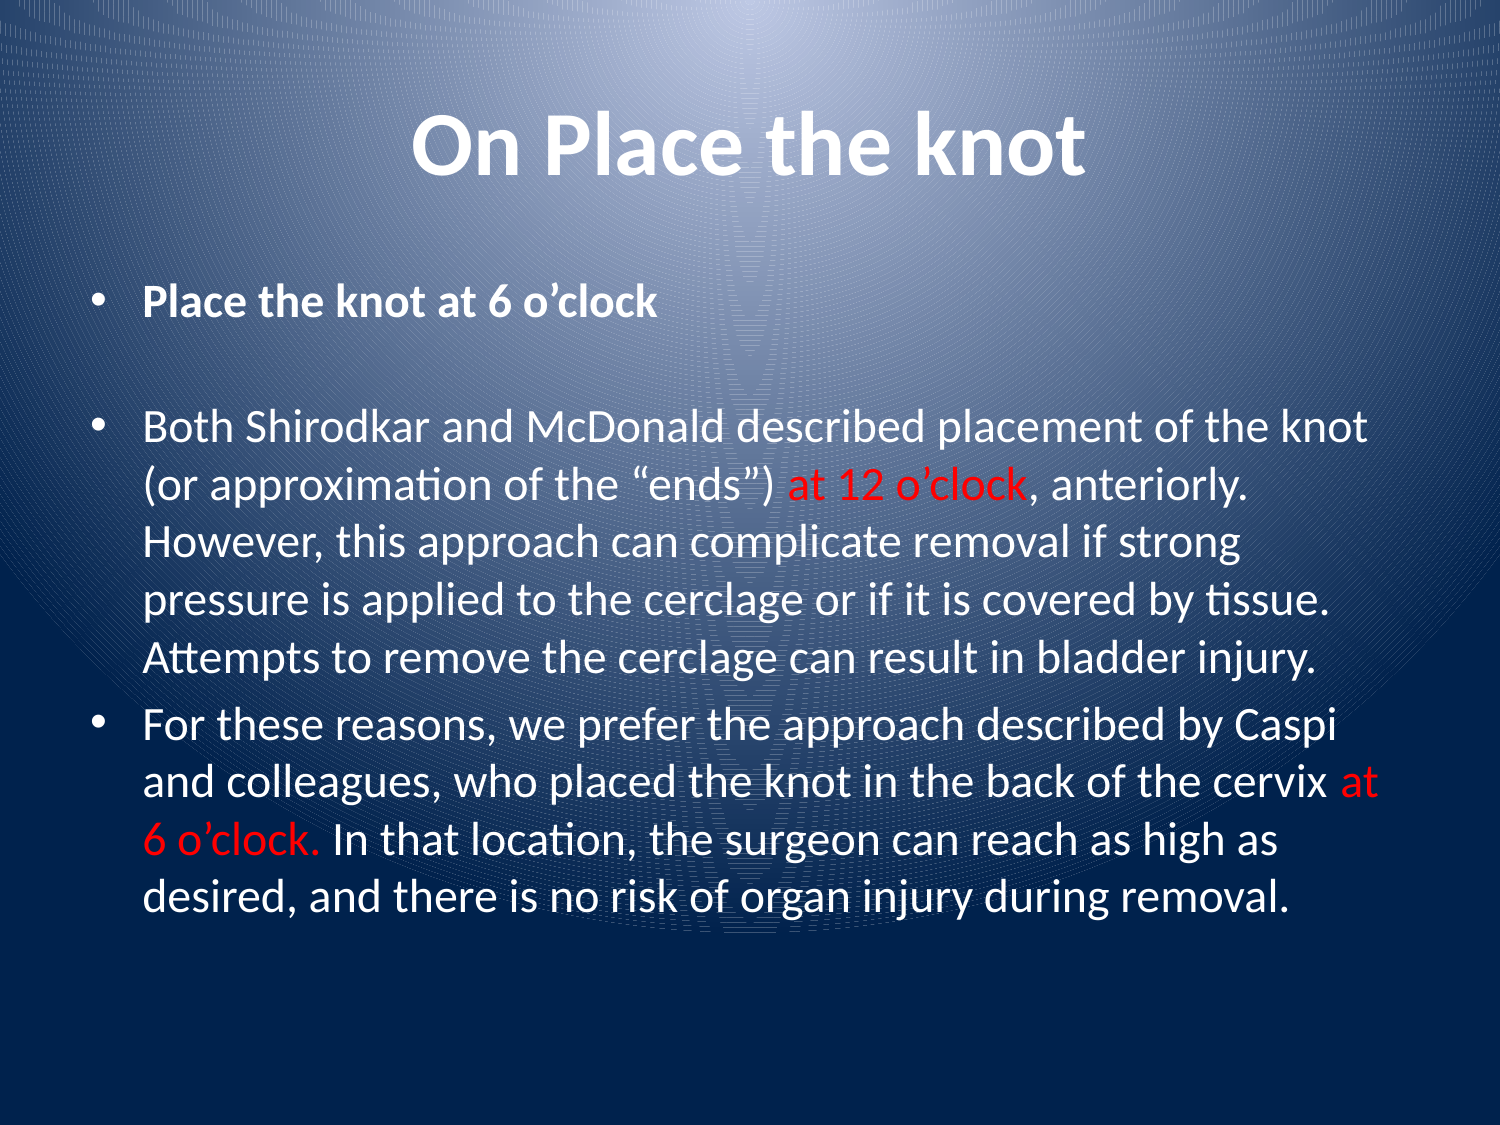

# On Place the knot
Place the knot at 6 o’clock
Both Shirodkar and McDonald described placement of the knot (or approximation of the “ends”) at 12 o’clock, anteriorly. However, this approach can complicate removal if strong pressure is applied to the cerclage or if it is covered by tissue. Attempts to remove the cerclage can result in bladder injury.
For these reasons, we prefer the approach described by Caspi and colleagues, who placed the knot in the back of the cervix at 6 o’clock. In that location, the surgeon can reach as high as desired, and there is no risk of organ injury during removal.